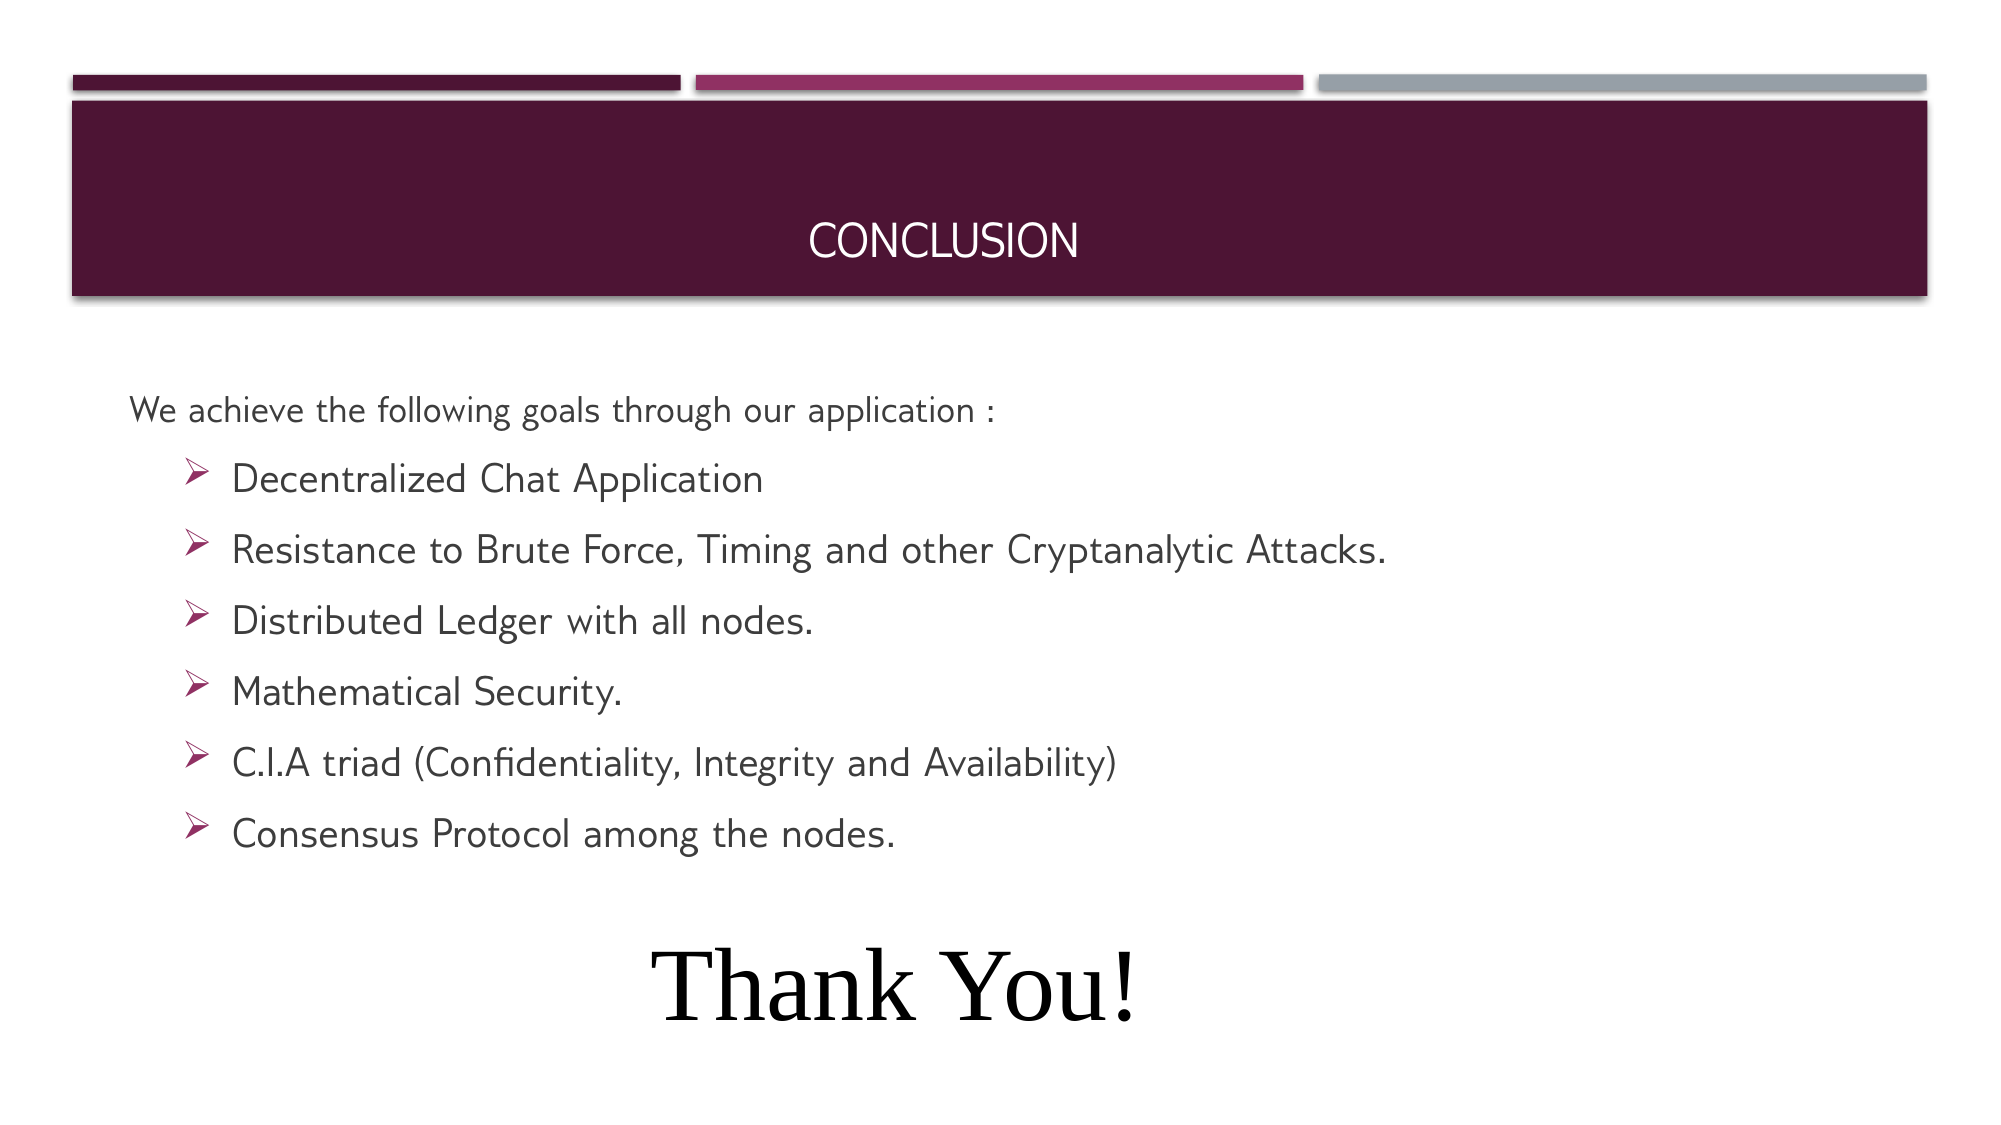

# conclusion
We achieve the following goals through our application :
Decentralized Chat Application
Resistance to Brute Force, Timing and other Cryptanalytic Attacks.
Distributed Ledger with all nodes.
Mathematical Security.
C.I.A triad (Confidentiality, Integrity and Availability)
Consensus Protocol among the nodes.

Thank You!